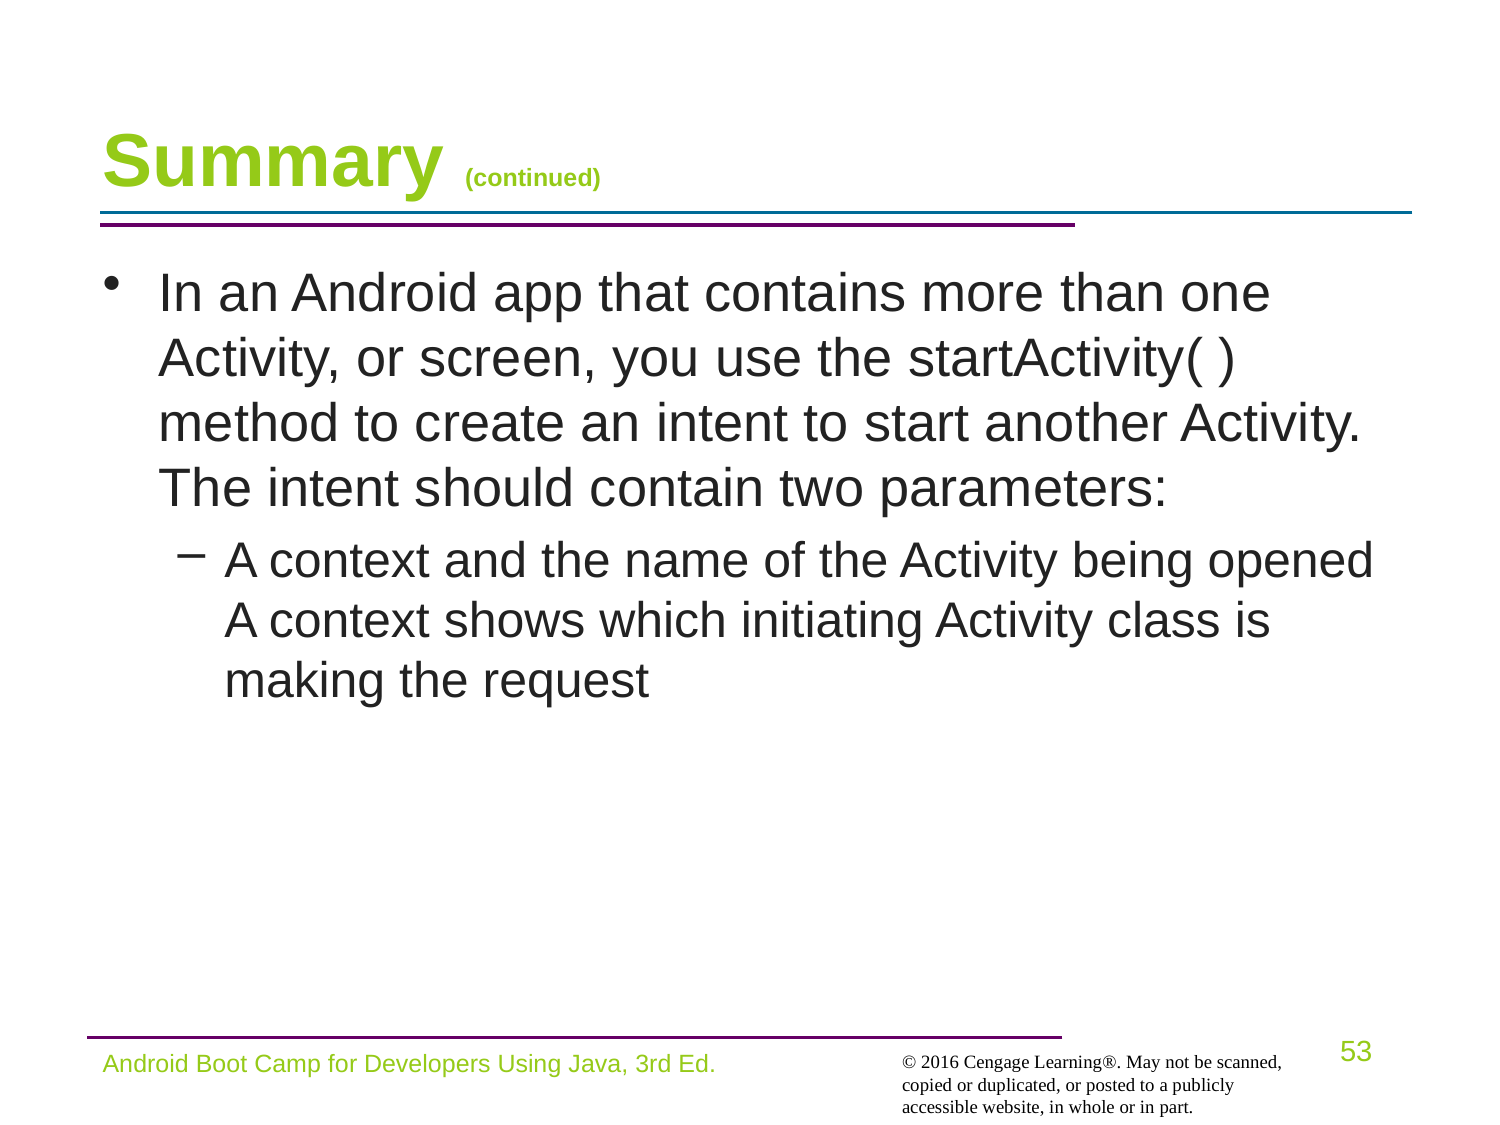

# Summary (continued)
In an Android app that contains more than one Activity, or screen, you use the startActivity( ) method to create an intent to start another Activity. The intent should contain two parameters:
A context and the name of the Activity being opened A context shows which initiating Activity class is making the request
Android Boot Camp for Developers Using Java, 3rd Ed.
53